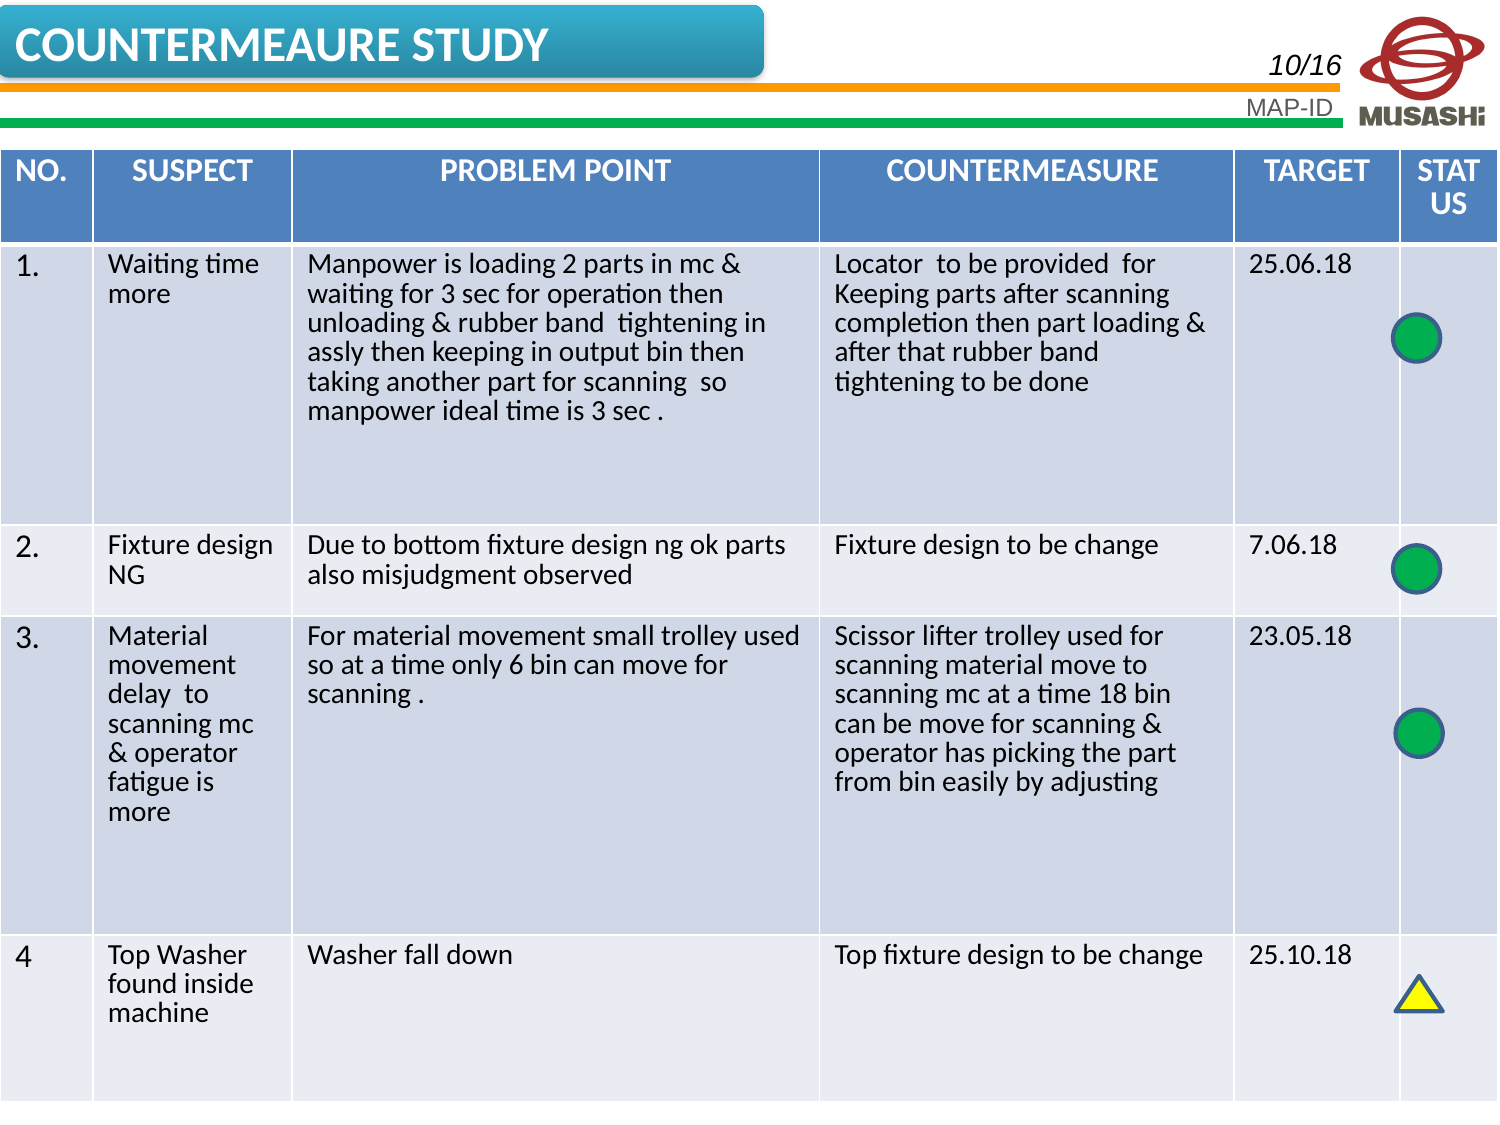

COUNTERMEAURE STUDY
| NO. | SUSPECT | PROBLEM POINT | COUNTERMEASURE | TARGET | STATUS |
| --- | --- | --- | --- | --- | --- |
| 1. | Waiting time more | Manpower is loading 2 parts in mc & waiting for 3 sec for operation then unloading & rubber band tightening in assly then keeping in output bin then taking another part for scanning so manpower ideal time is 3 sec . | Locator to be provided for Keeping parts after scanning completion then part loading & after that rubber band tightening to be done | 25.06.18 |  |
| 2. | Fixture design NG | Due to bottom fixture design ng ok parts also misjudgment observed | Fixture design to be change | 7.06.18 |  |
| 3. | Material movement delay to scanning mc & operator fatigue is more | For material movement small trolley used so at a time only 6 bin can move for scanning . | Scissor lifter trolley used for scanning material move to scanning mc at a time 18 bin can be move for scanning & operator has picking the part from bin easily by adjusting | 23.05.18 |  |
| 4 | Top Washer found inside machine | Washer fall down | Top fixture design to be change | 25.10.18 |  |